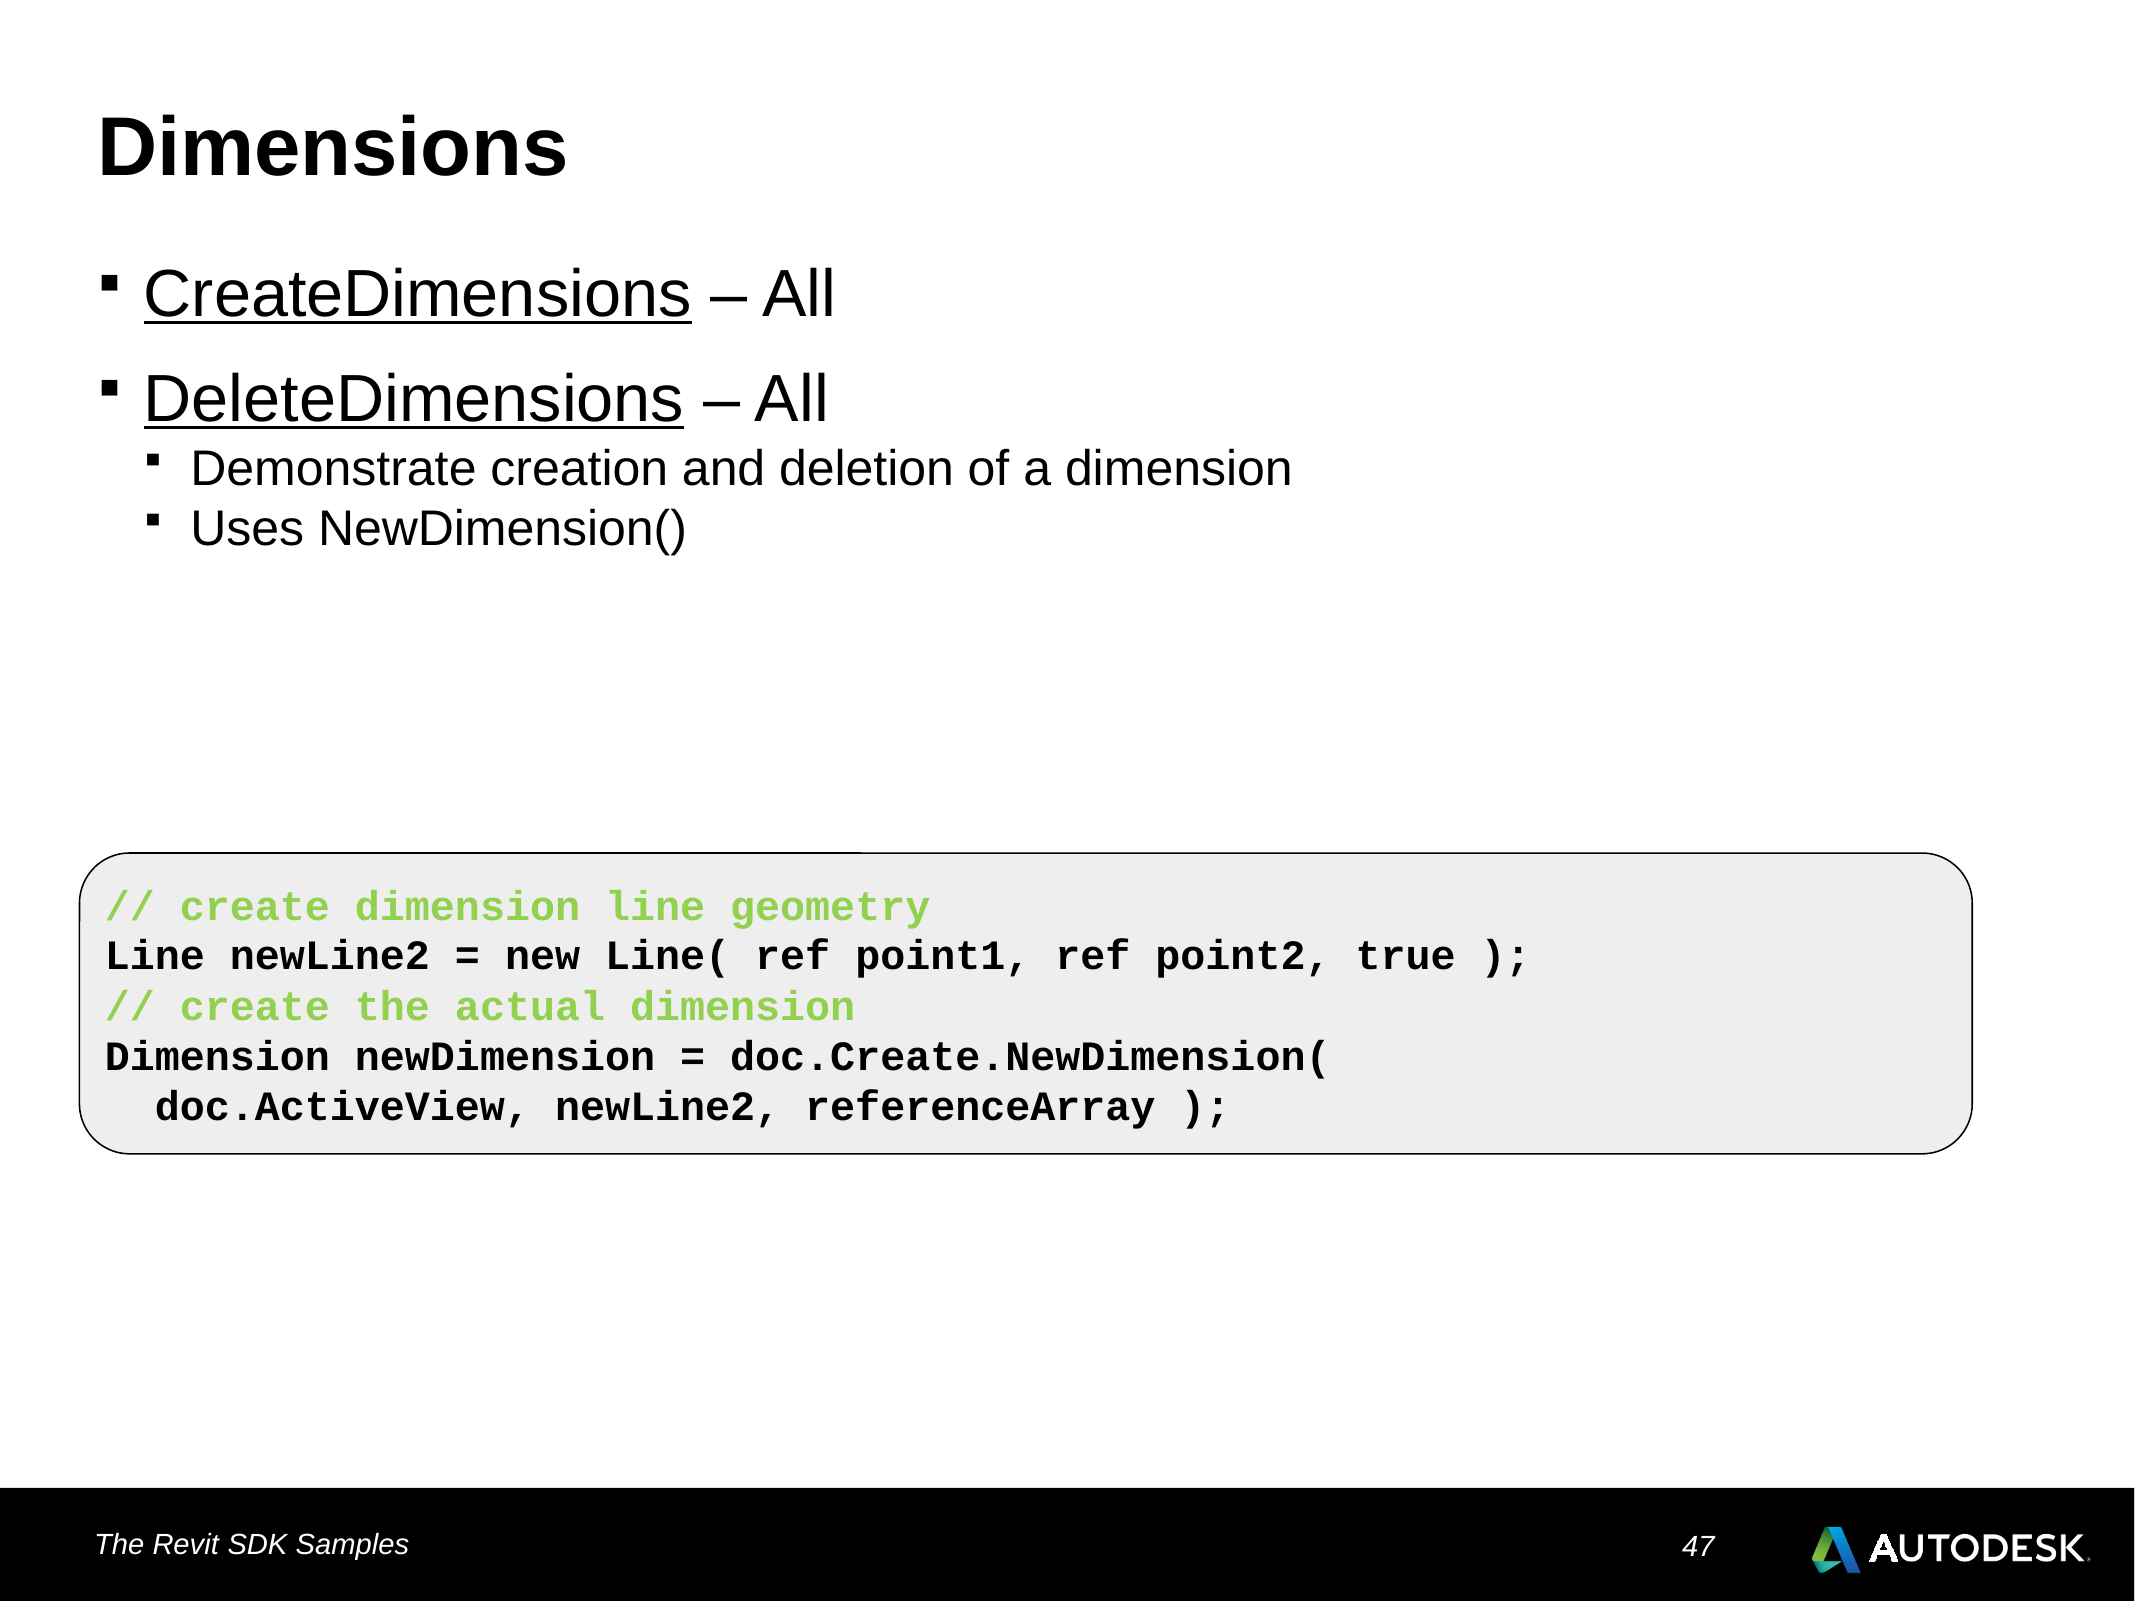

# Dimensions
CreateDimensions – All
DeleteDimensions – All
Demonstrate creation and deletion of a dimension
Uses NewDimension()
// create dimension line geometry
Line newLine2 = new Line( ref point1, ref point2, true );
// create the actual dimension
Dimension newDimension = doc.Create.NewDimension(
  doc.ActiveView, newLine2, referenceArray );
The Revit SDK Samples
47